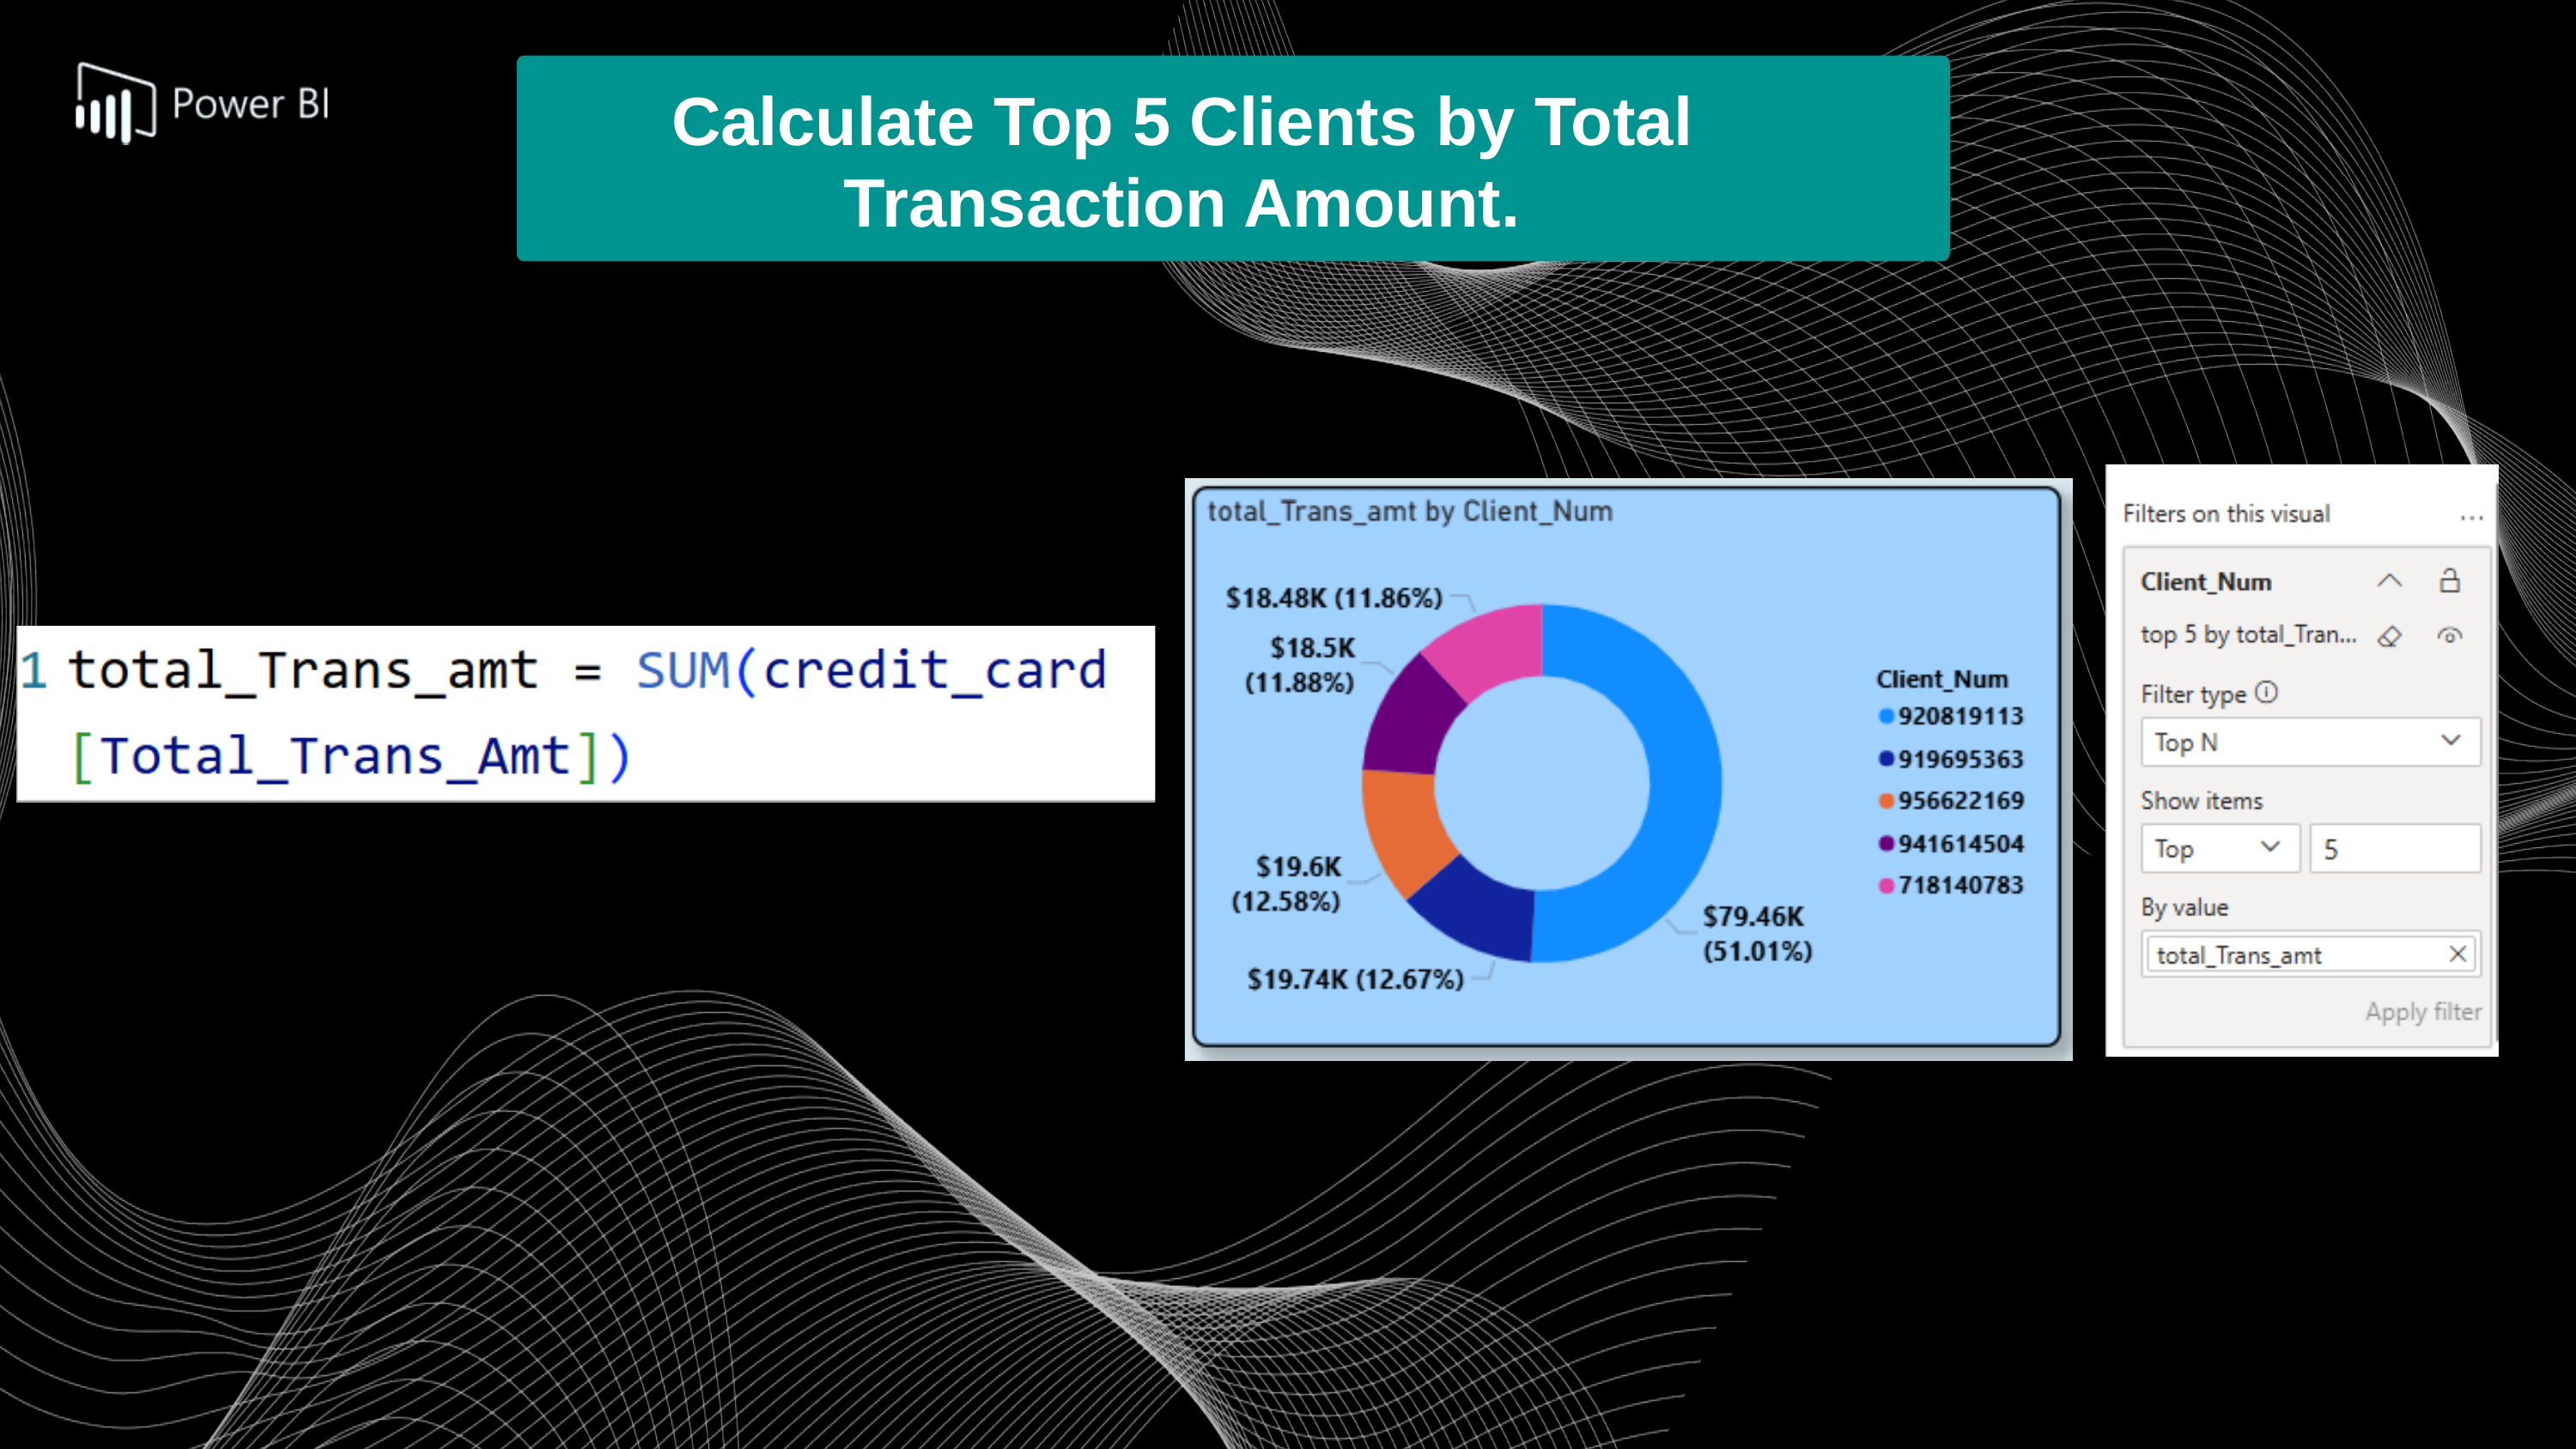

Calculate Top 5 Clients by Total
Transaction Amount.